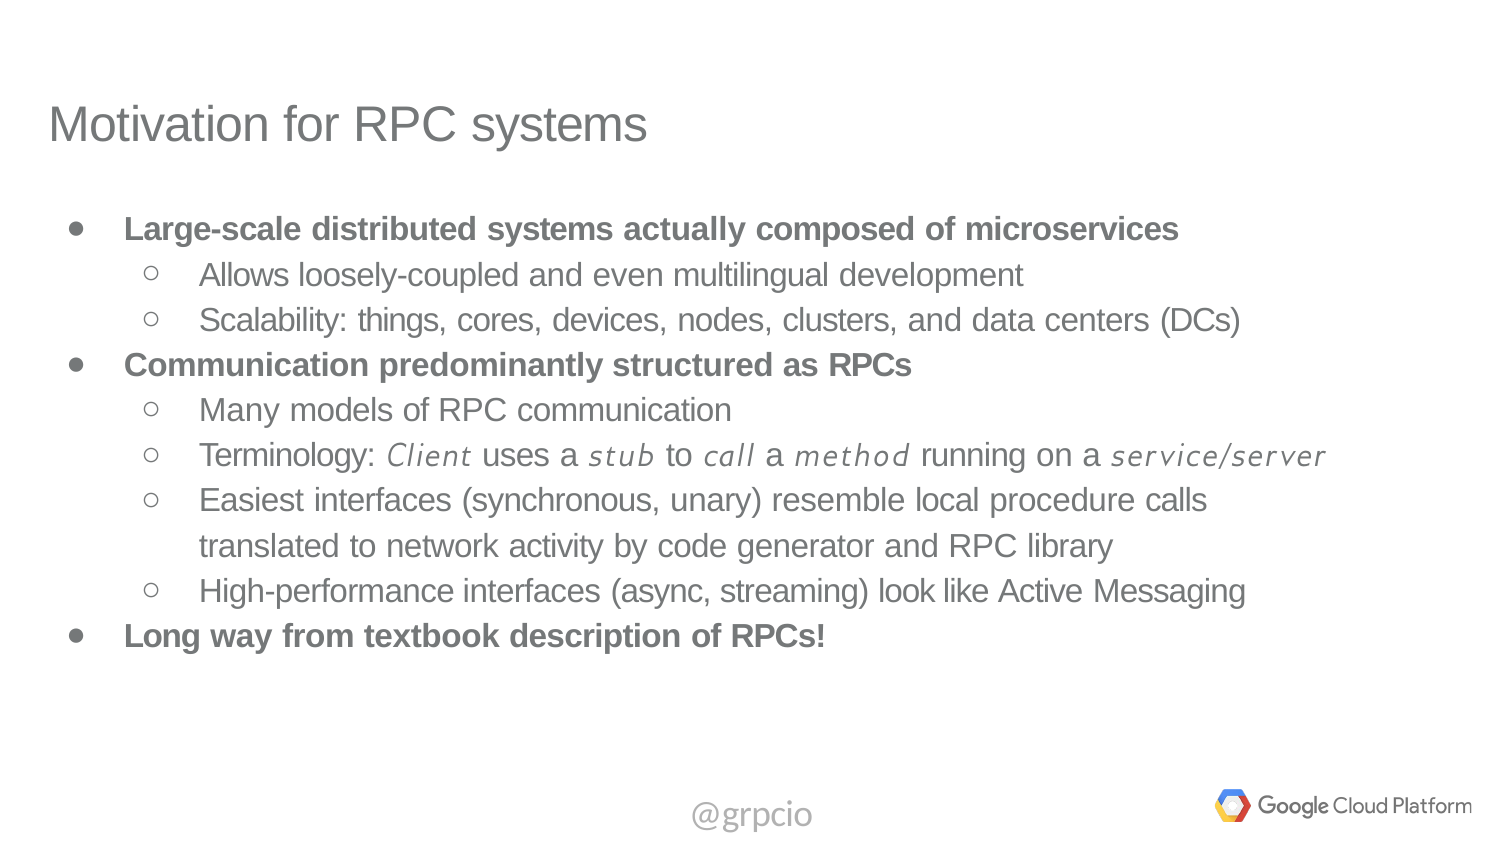

# Motivation for RPC systems
Large-scale distributed systems actually composed of microservices
Allows loosely-coupled and even multilingual development
Scalability: things, cores, devices, nodes, clusters, and data centers (DCs)
Communication predominantly structured as RPCs
Many models of RPC communication
Terminology: Client uses a stub to call a method running on a service/server
Easiest interfaces (synchronous, unary) resemble local procedure calls  translated to network activity by code generator and RPC library
High-performance interfaces (async, streaming) look like Active Messaging
Long way from textbook description of RPCs!
@grpcio